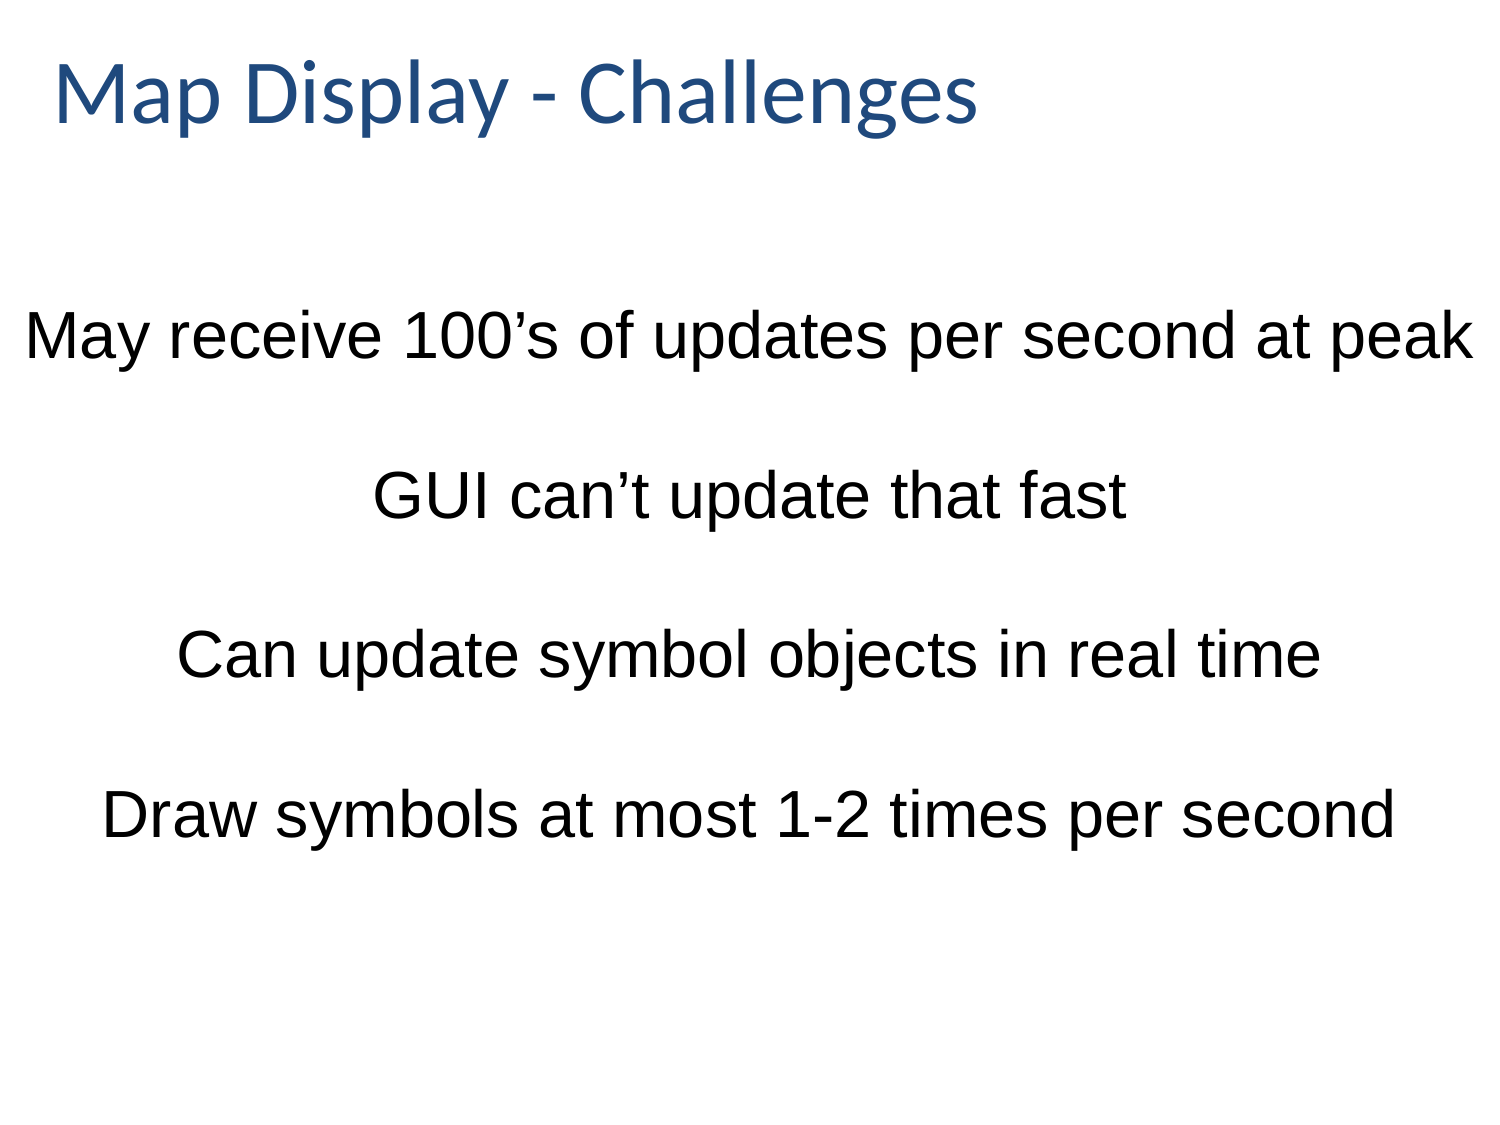

Map Display - Challenges
May receive 100’s of updates per second at peak

GUI can’t update that fast

Can update symbol objects in real time

Draw symbols at most 1-2 times per second